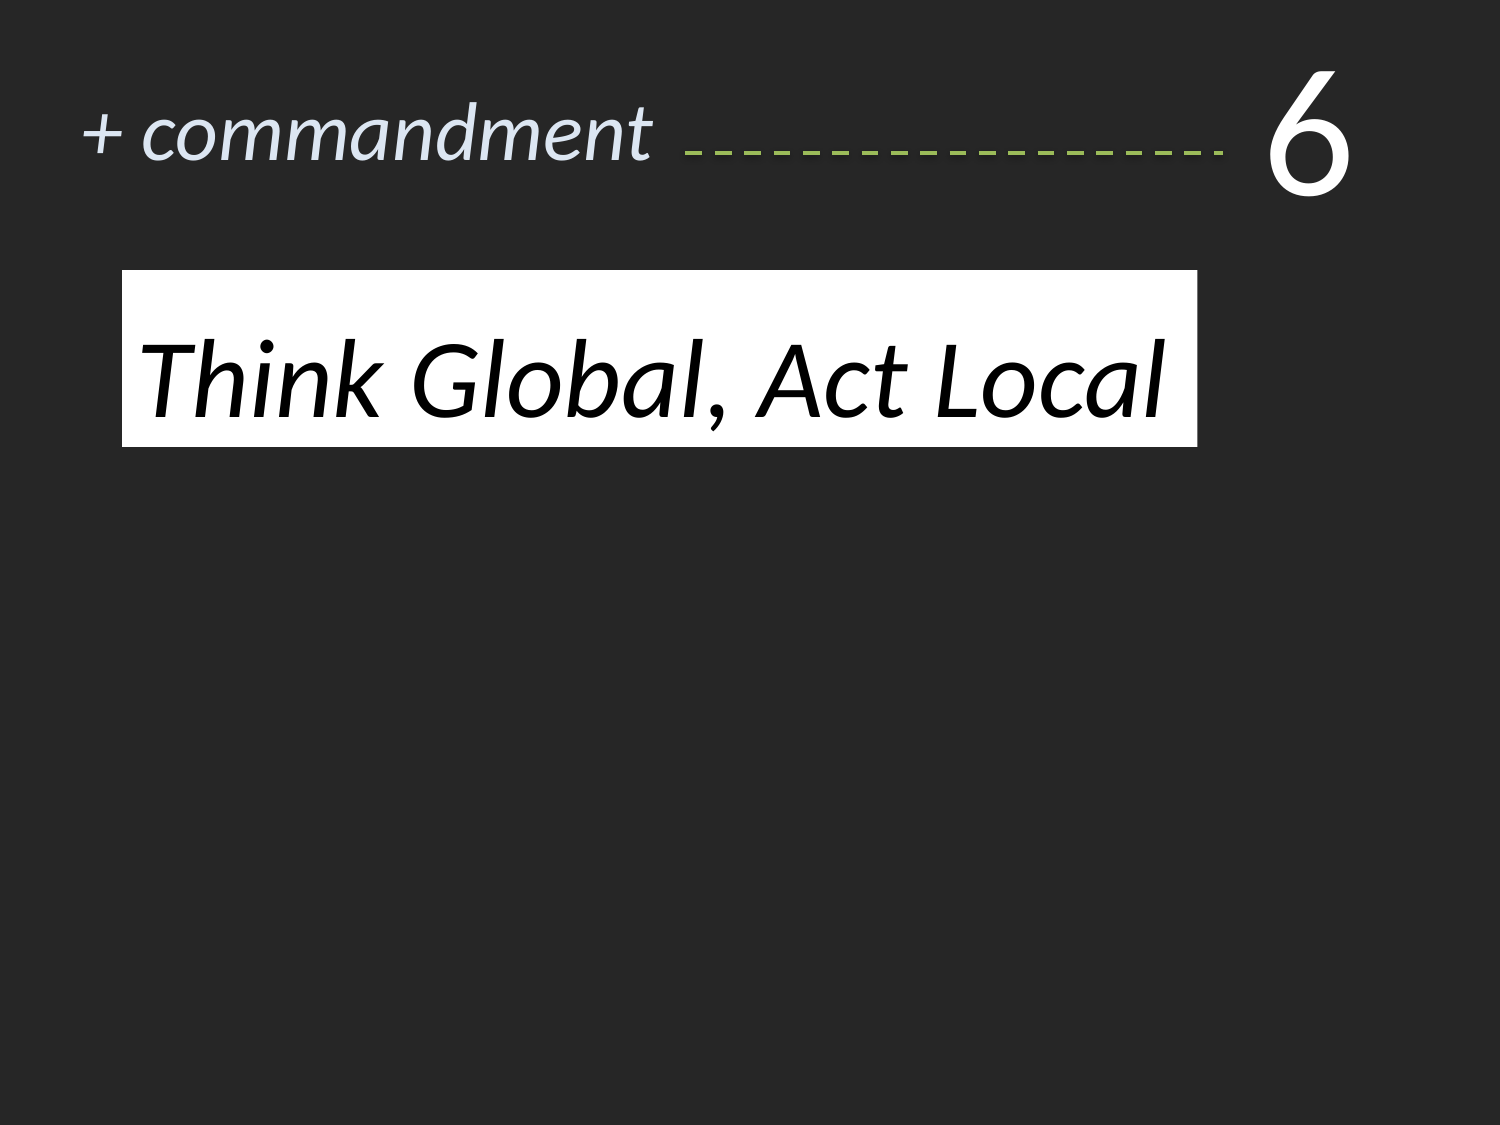

6
+ commandment
Think Global, Act Local